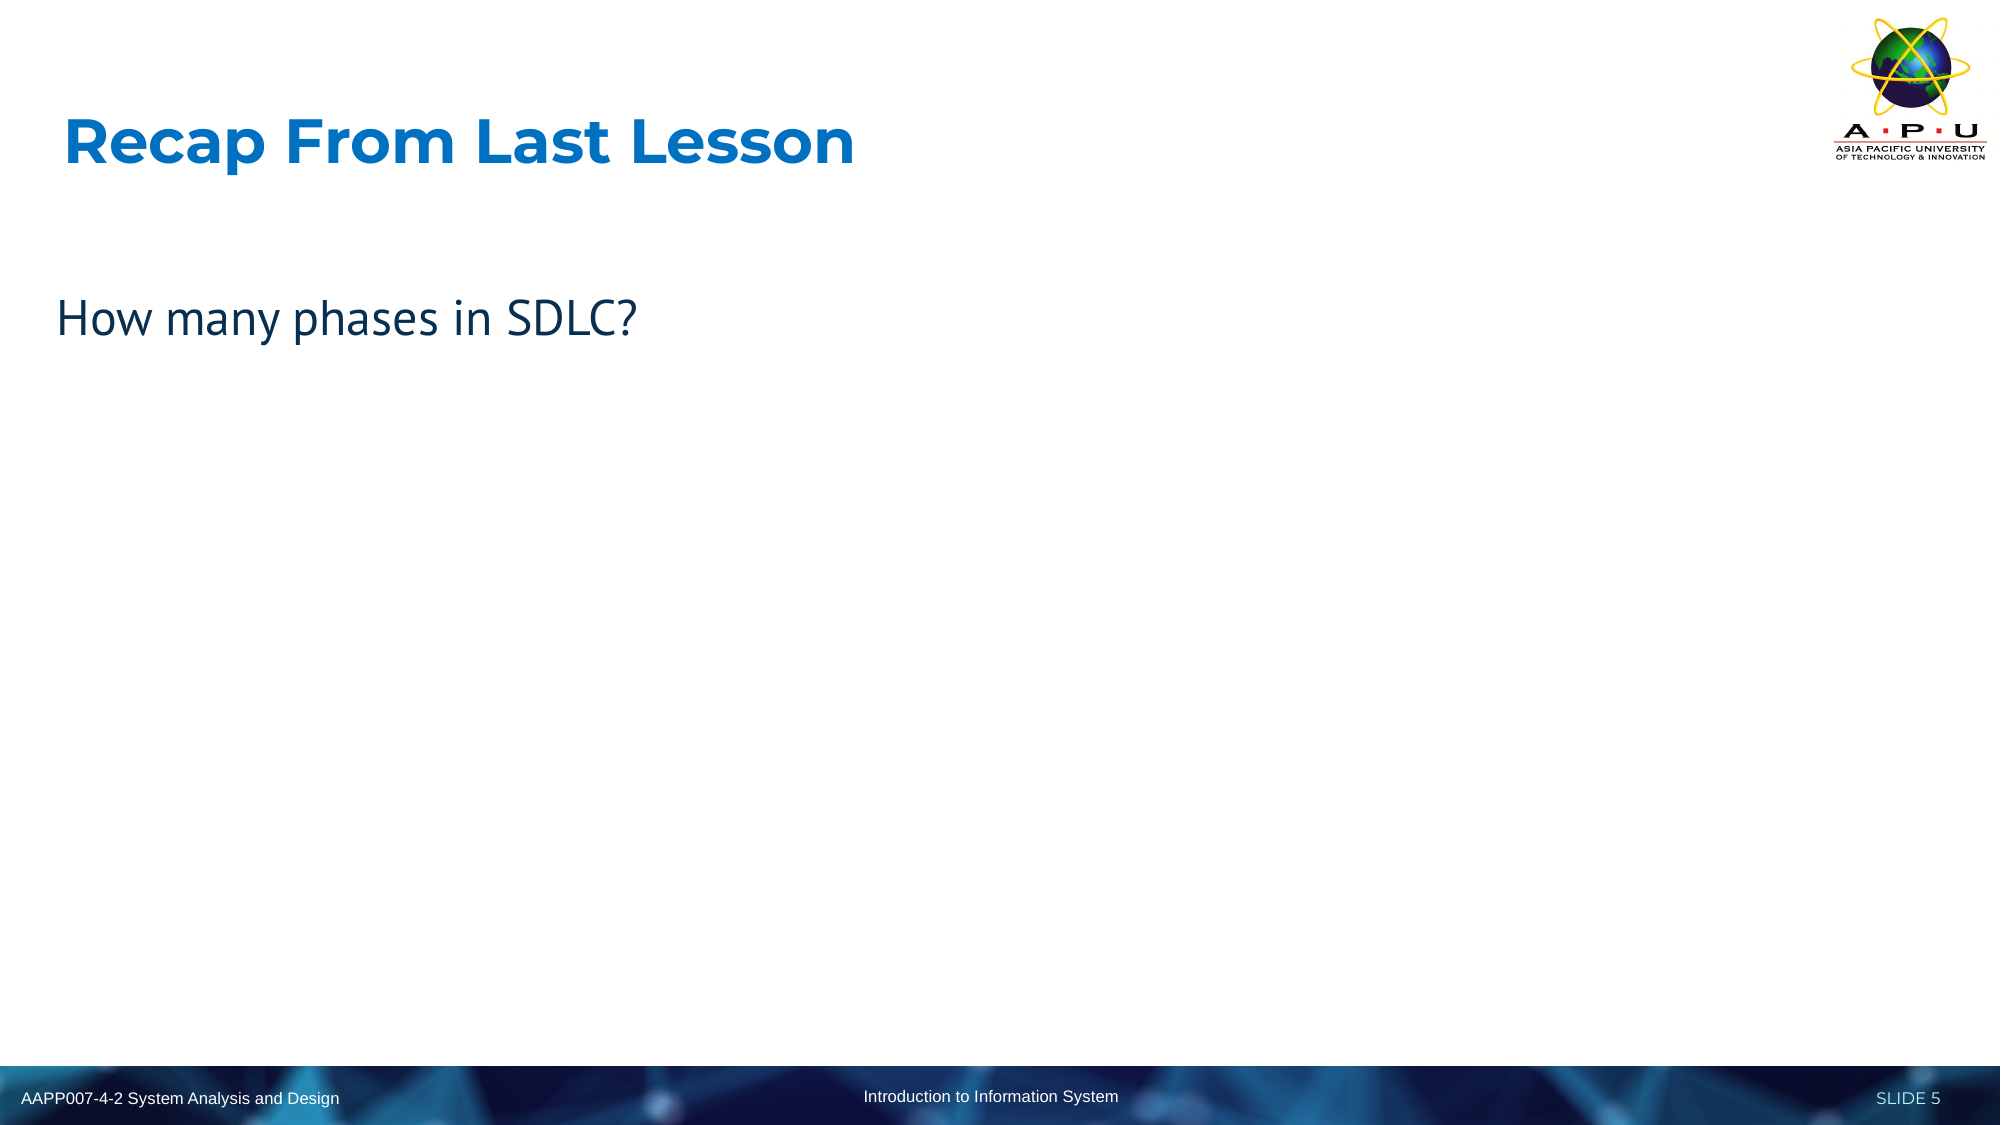

# Recap From Last Lesson
How many phases in SDLC?